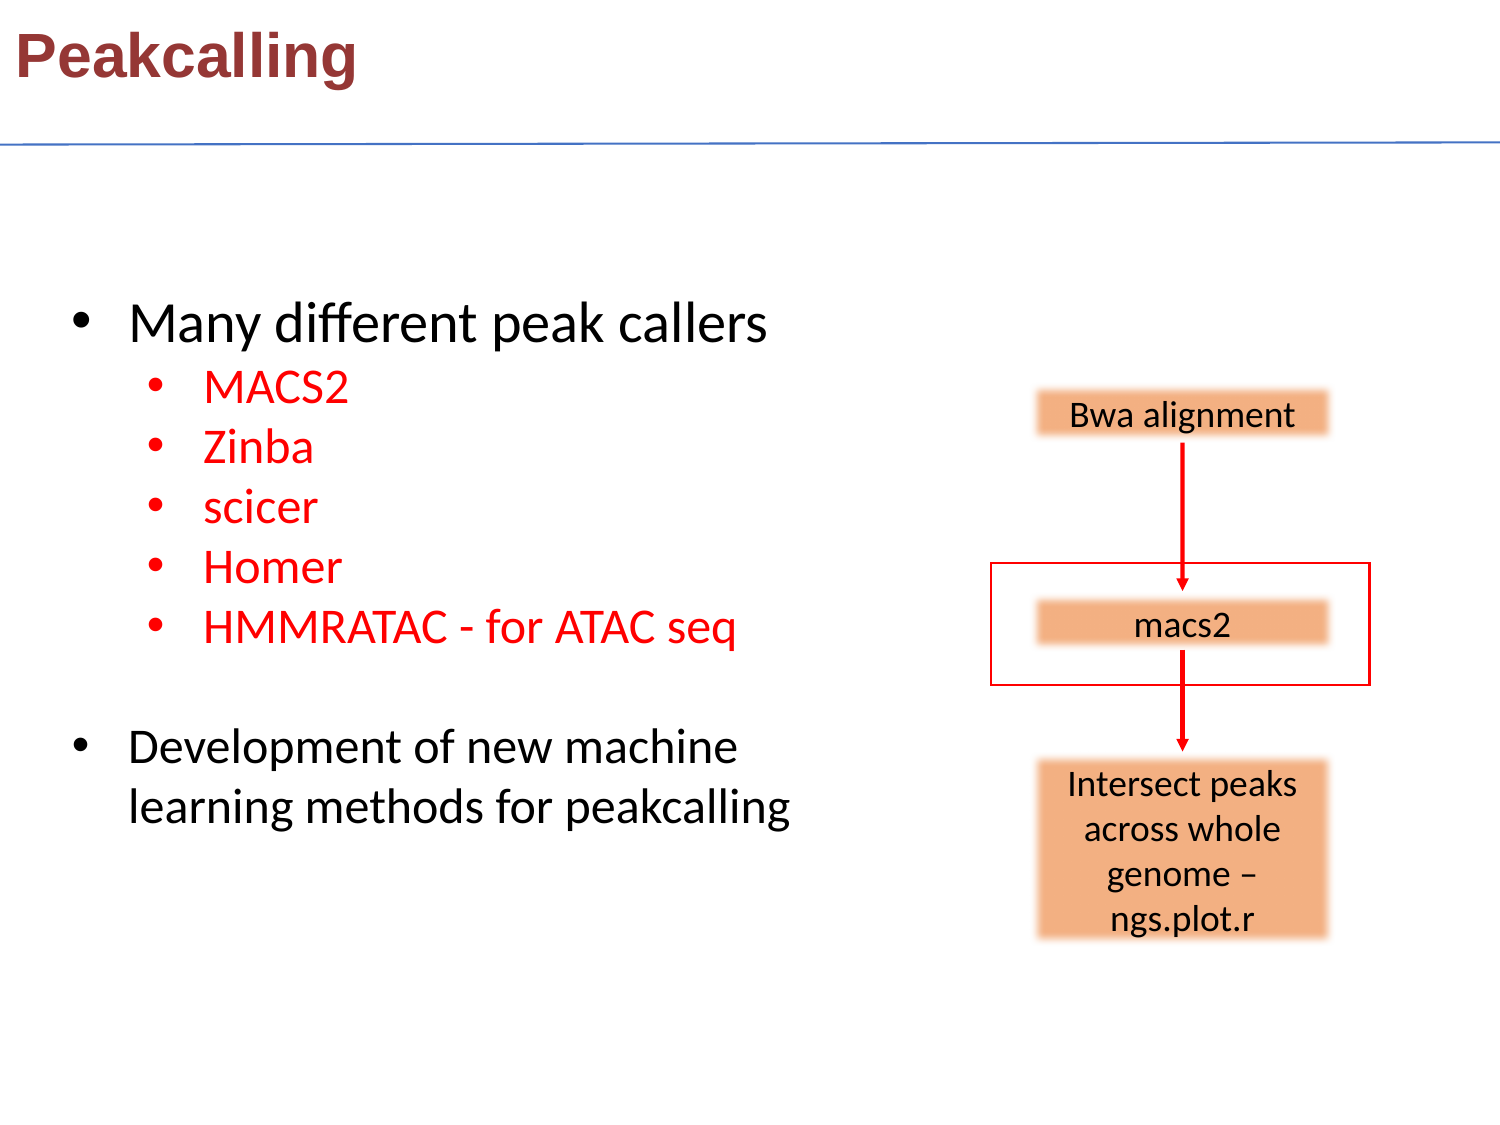

Peakcalling
Many different peak callers
MACS2
Zinba
scicer
Homer
HMMRATAC - for ATAC seq

Development of new machine learning methods for peakcalling
Bwa alignment

macs2
Intersect peaks across whole genome – ngs.plot.r